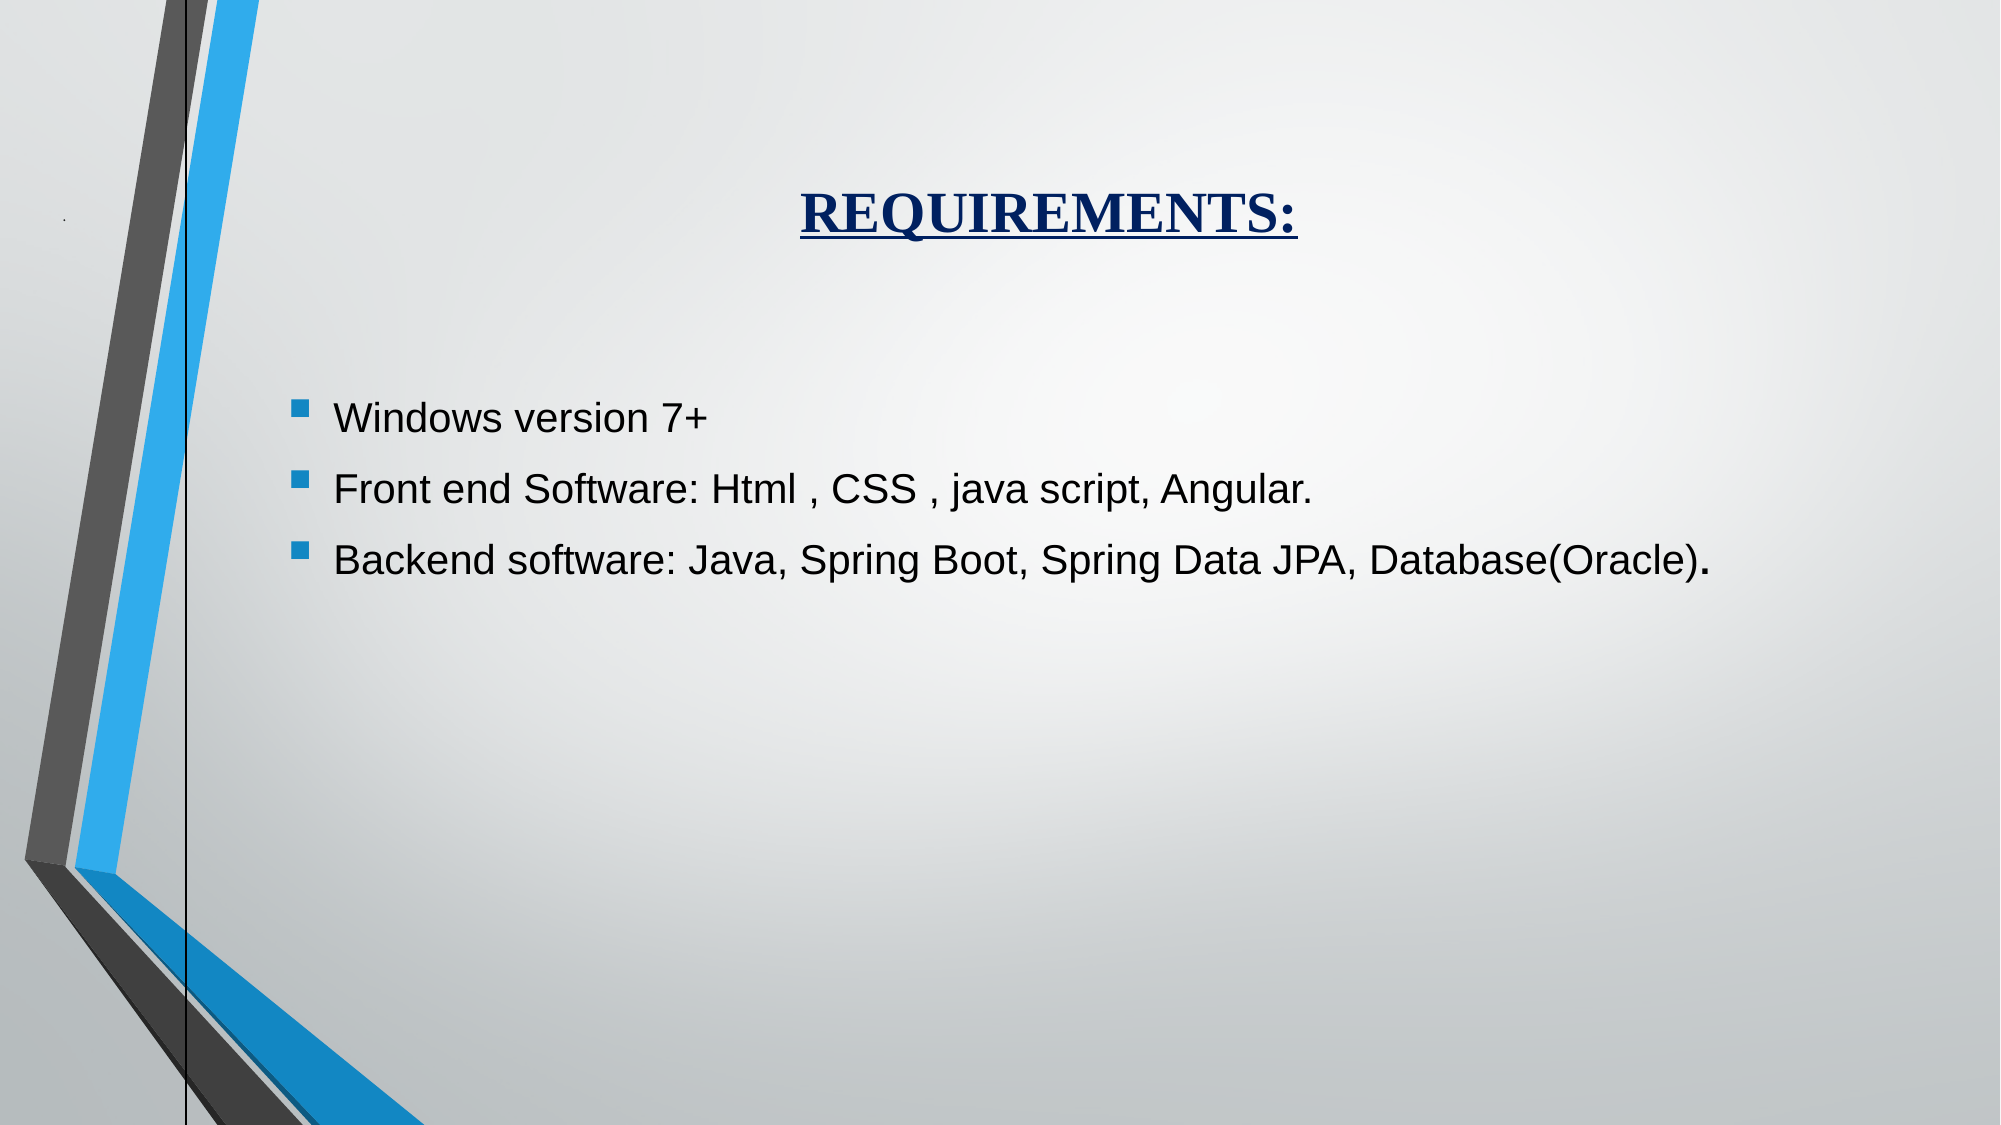

# Requirements:

Windows version 7+
Front end Software: Html , CSS , java script, Angular.
Backend software: Java, Spring Boot, Spring Data JPA, Database(Oracle).